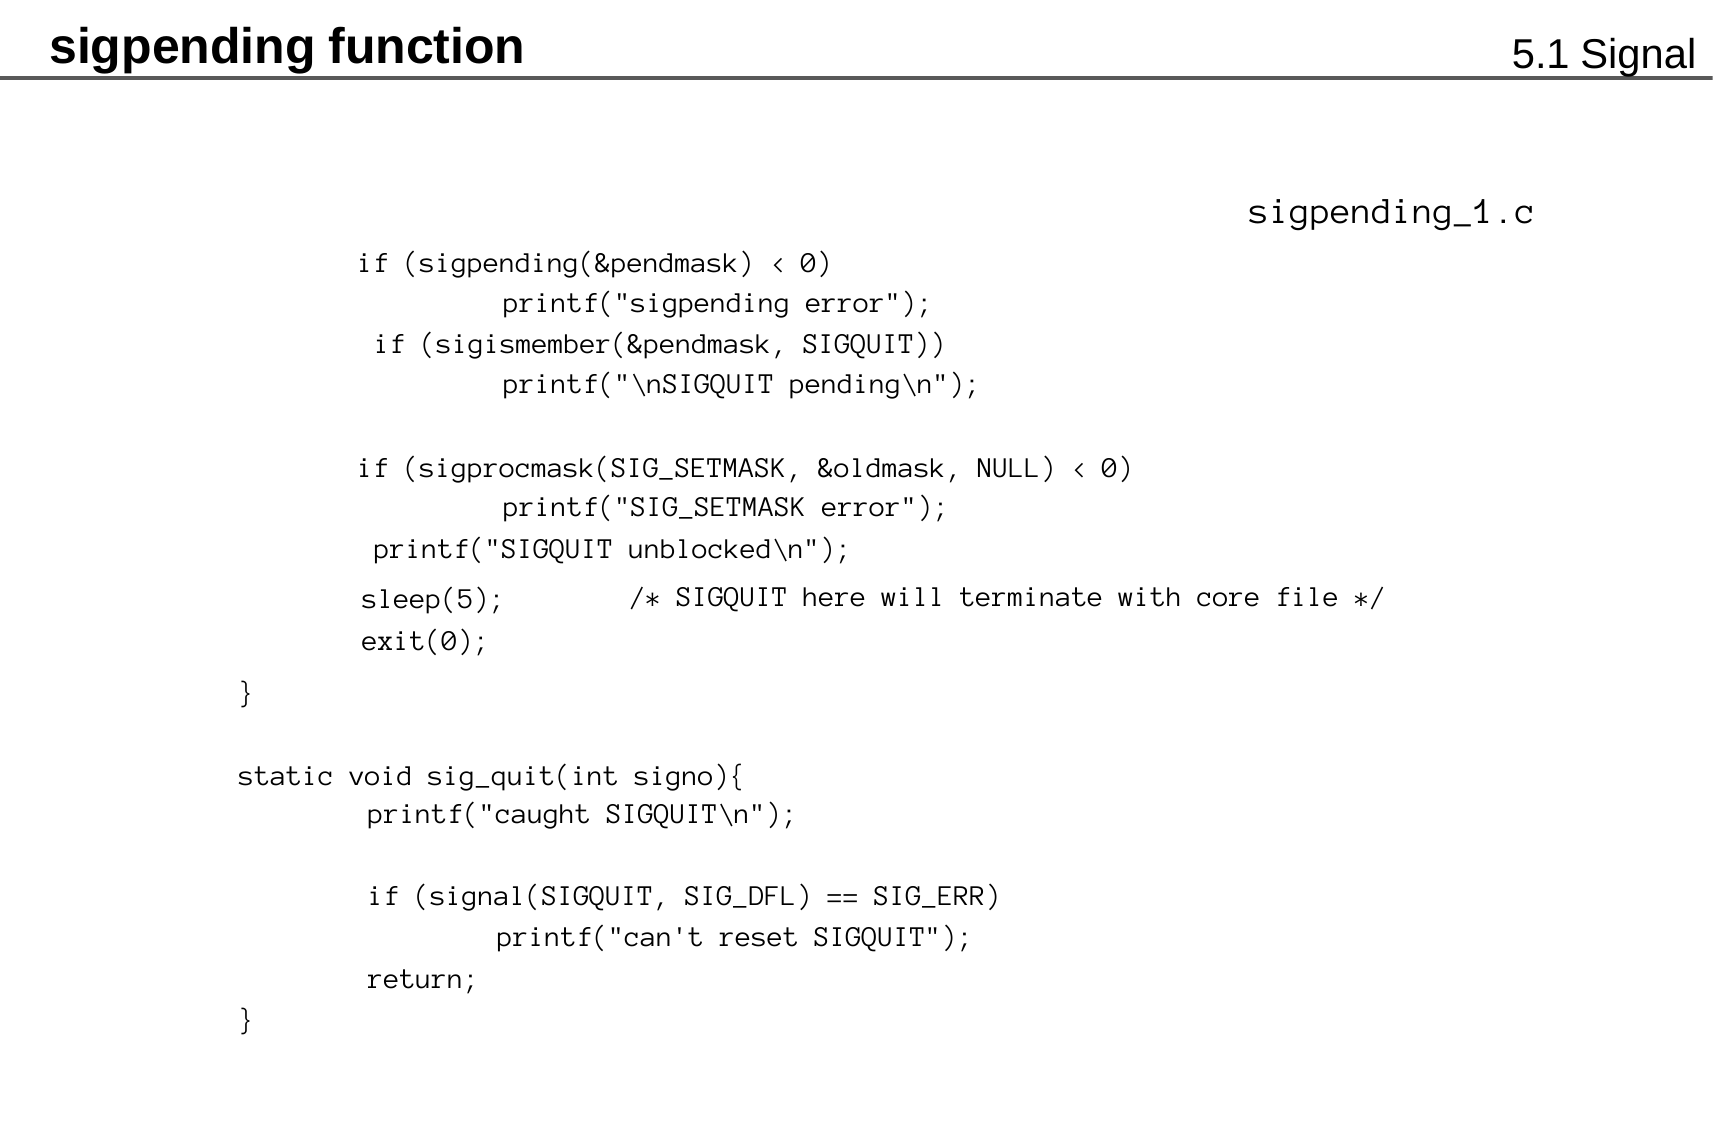

sigpending function

	if  (sigpending(&pendmask)  <  0)
			printf("sigpending  error");
		if  (sigismember(&pendmask,  SIGQUIT))
			printf("\nSIGQUIT  pending\n");

	if  (sigprocmask(SIG_SETMASK,  &oldmask,  NULL)  <  0)
			printf("SIG_SETMASK  error");
		printf("SIGQUIT  unblocked\n");
	5.1 Signal

sigpending_1.c

/*  SIGQUIT  here  will  terminate  with  core  file  */
sleep(5);
exit(0);
}

static  void  sig_quit(int  signo){
	printf("caught  SIGQUIT\n");

	if  (signal(SIGQUIT,  SIG_DFL)  ==  SIG_ERR)
		printf("can't  reset  SIGQUIT");
	return;
}